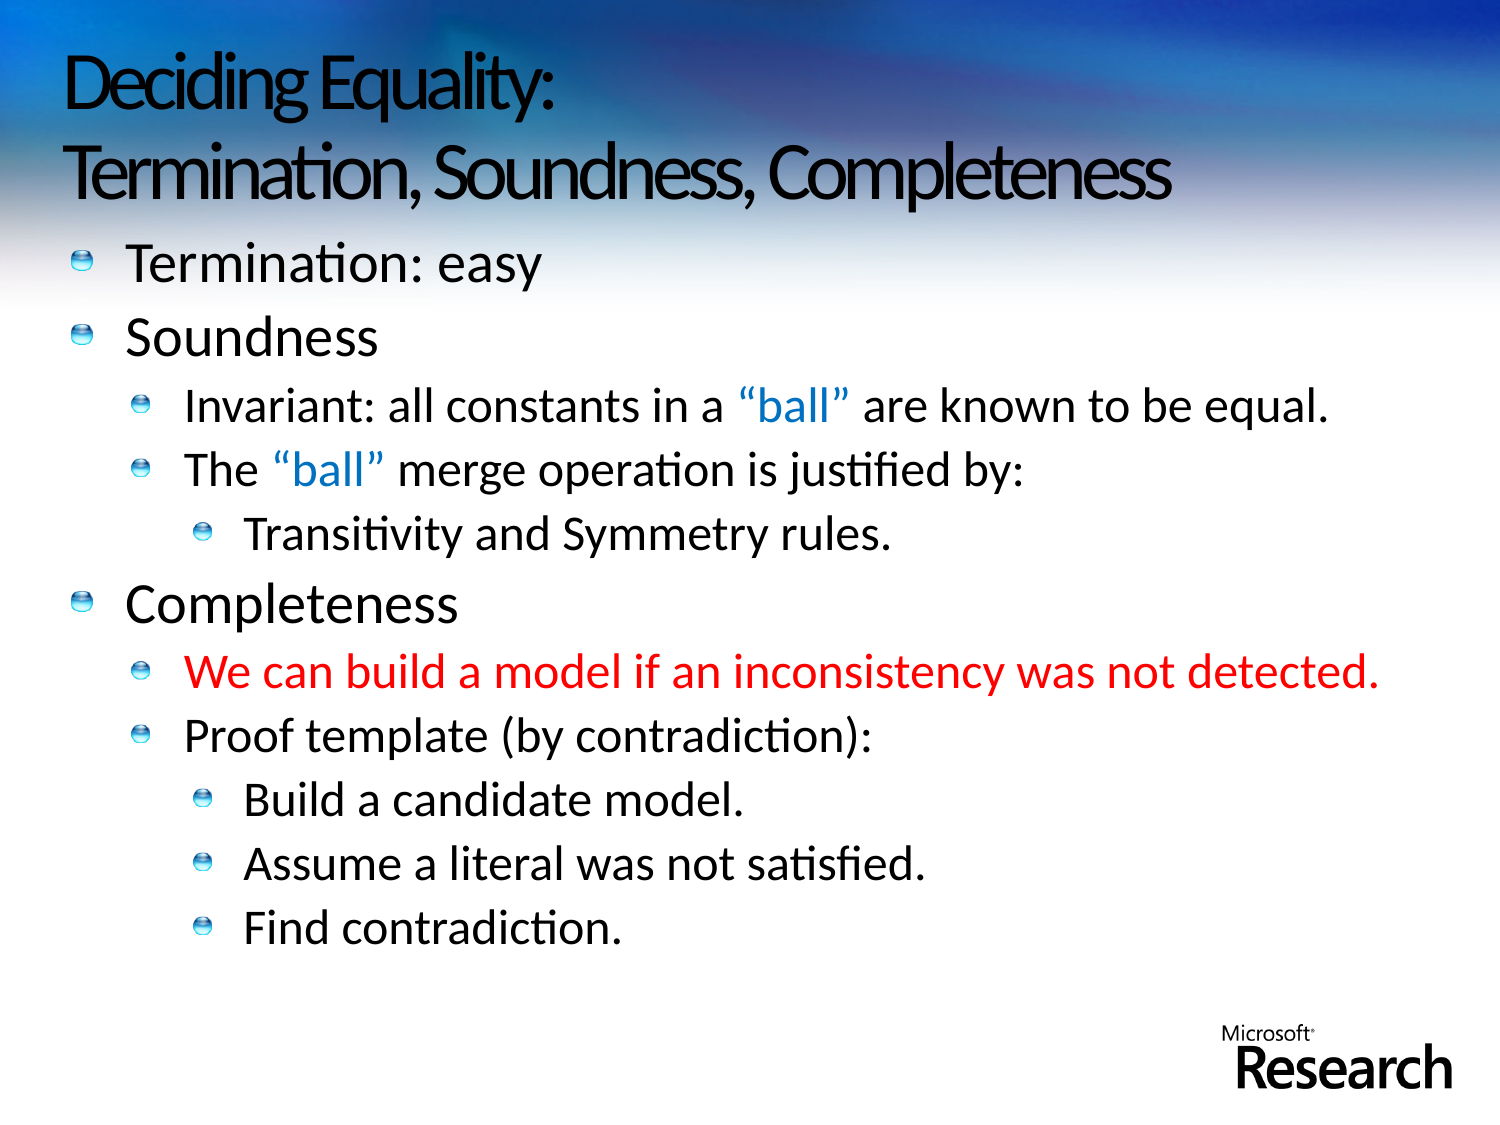

# Deciding Equality: Termination, Soundness, Completeness
Termination: easy
Soundness
Invariant: all constants in a “ball” are known to be equal.
The “ball” merge operation is justified by:
Transitivity and Symmetry rules.
Completeness
We can build a model if an inconsistency was not detected.
Proof template (by contradiction):
Build a candidate model.
Assume a literal was not satisfied.
Find contradiction.